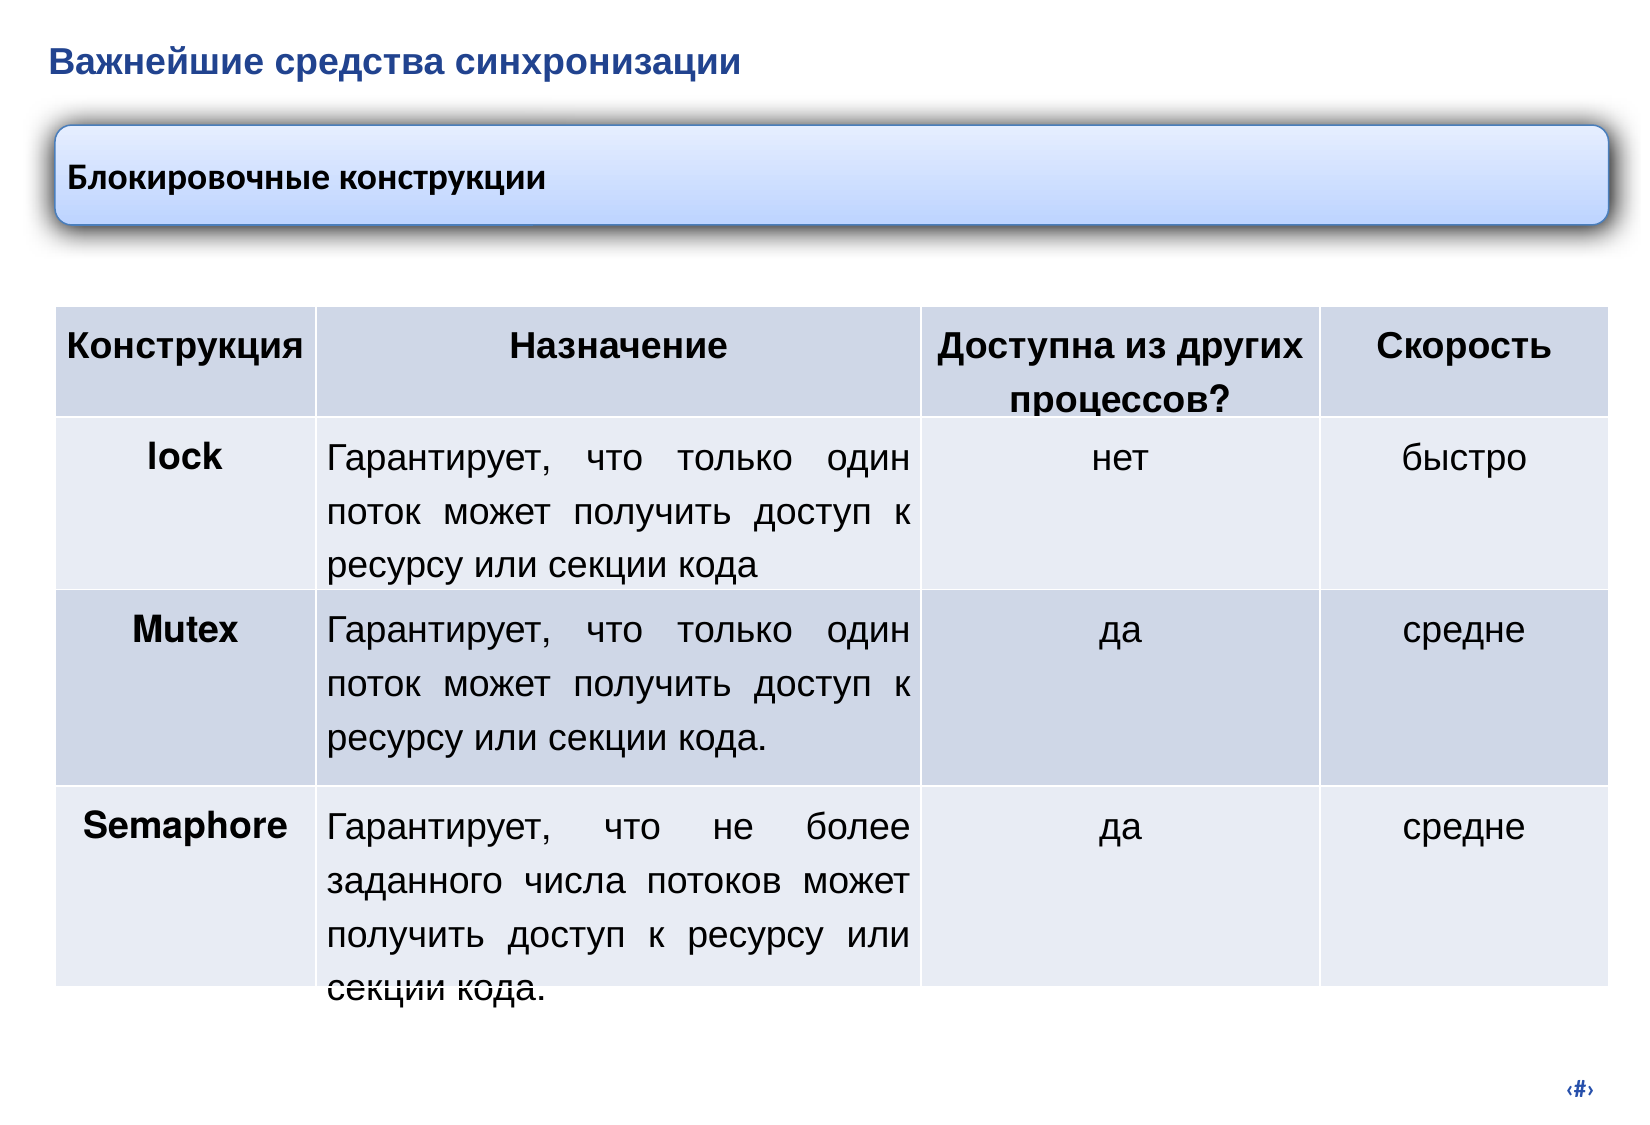

# Важнейшие средства синхронизации

Блокировочные конструкции
| Конструкция | Назначение | Доступна из других процессов? | Скорость |
| --- | --- | --- | --- |
| lock | Гарантирует, что только один поток может получить доступ к ресурсу или секции кода | нет | быстро |
| Mutex | Гарантирует, что только один поток может получить доступ к ресурсу или секции кода. | да | средне |
| Semaphore | Гарантирует, что не более заданного числа потоков может получить доступ к ресурсу или секции кода. | да | средне |